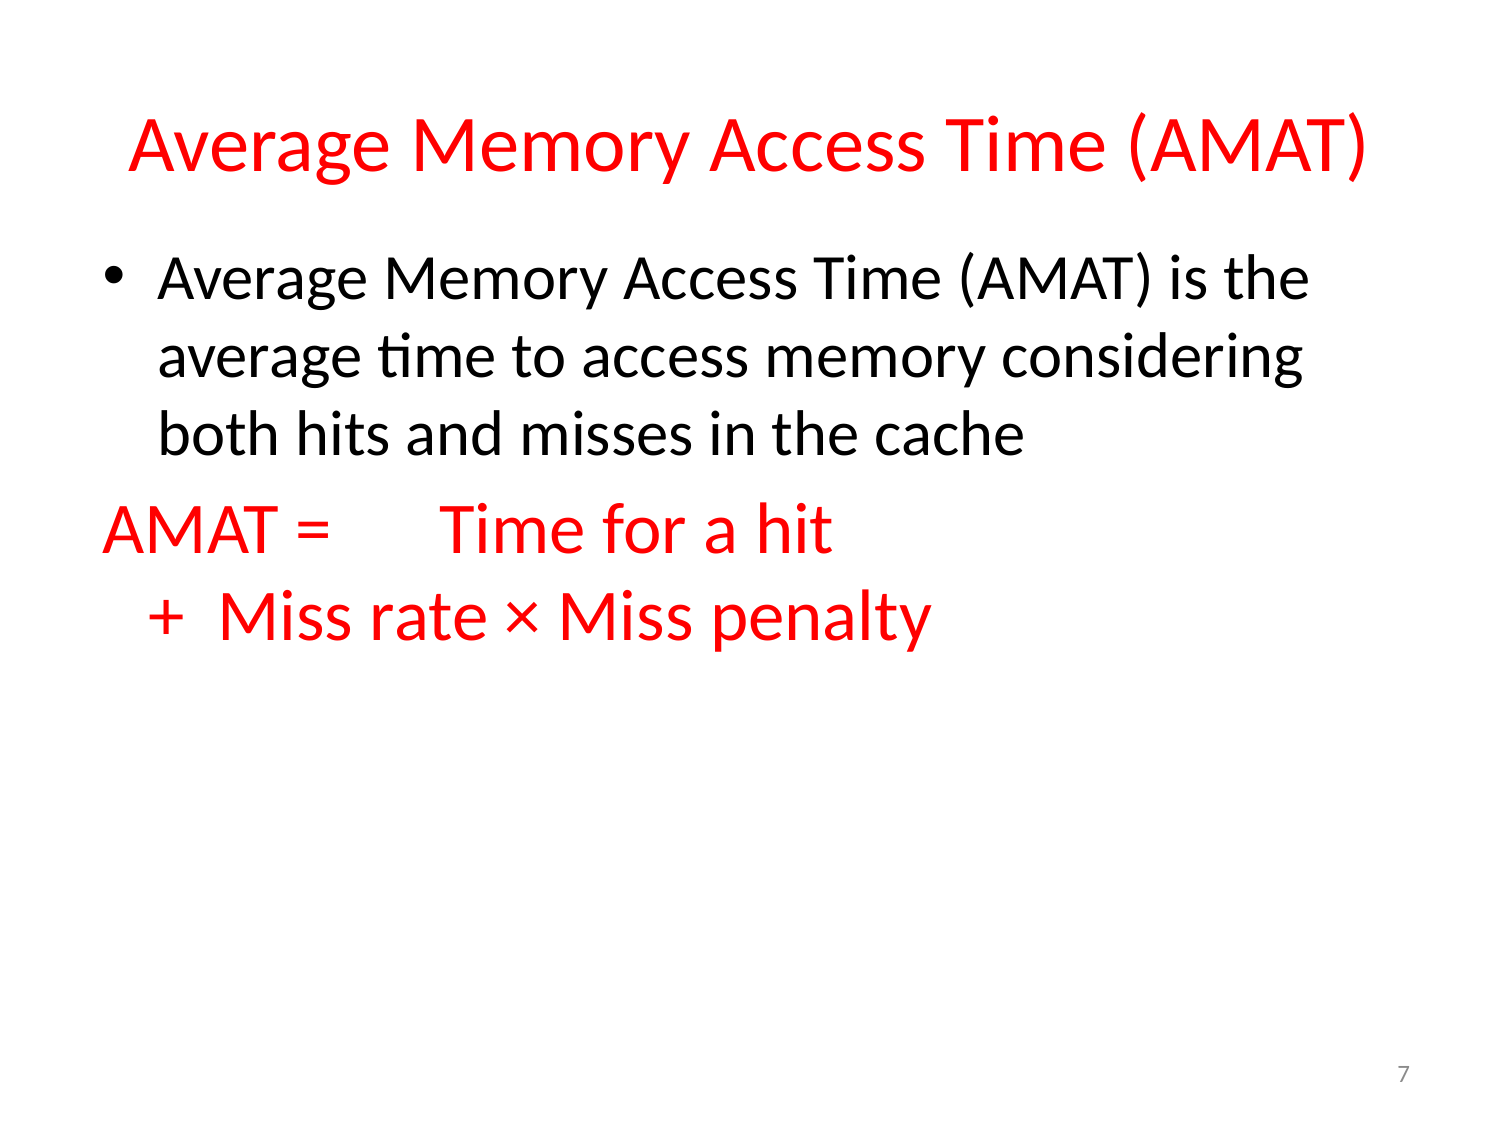

# Average Memory Access Time (AMAT)
Average Memory Access Time (AMAT) is the average time to access memory considering both hits and misses in the cache
AMAT =  	Time for a hit
							+  Miss rate × Miss penalty

7